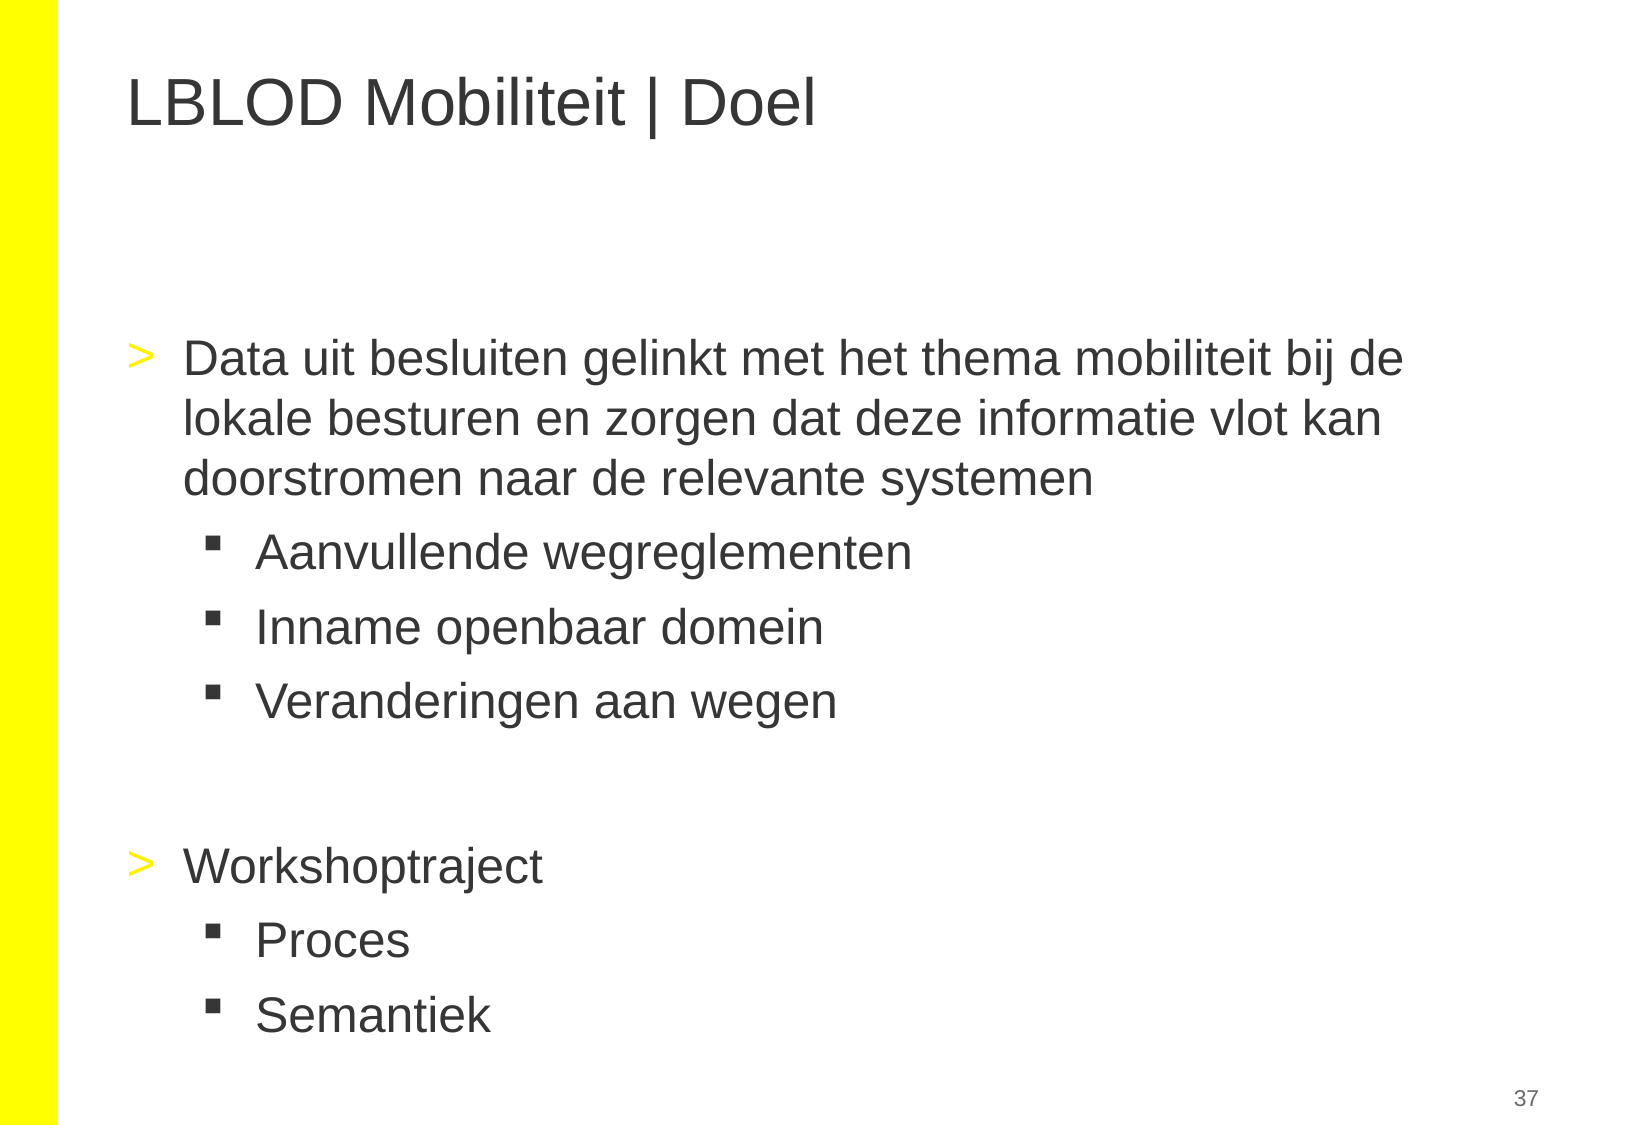

# LBLOD Mobiliteit | Doel

Data uit besluiten gelinkt met het thema mobiliteit bij de lokale besturen en zorgen dat deze informatie vlot kan doorstromen naar de relevante systemen
Aanvullende wegreglementen
Inname openbaar domein
Veranderingen aan wegen

Workshoptraject
Proces
Semantiek

37